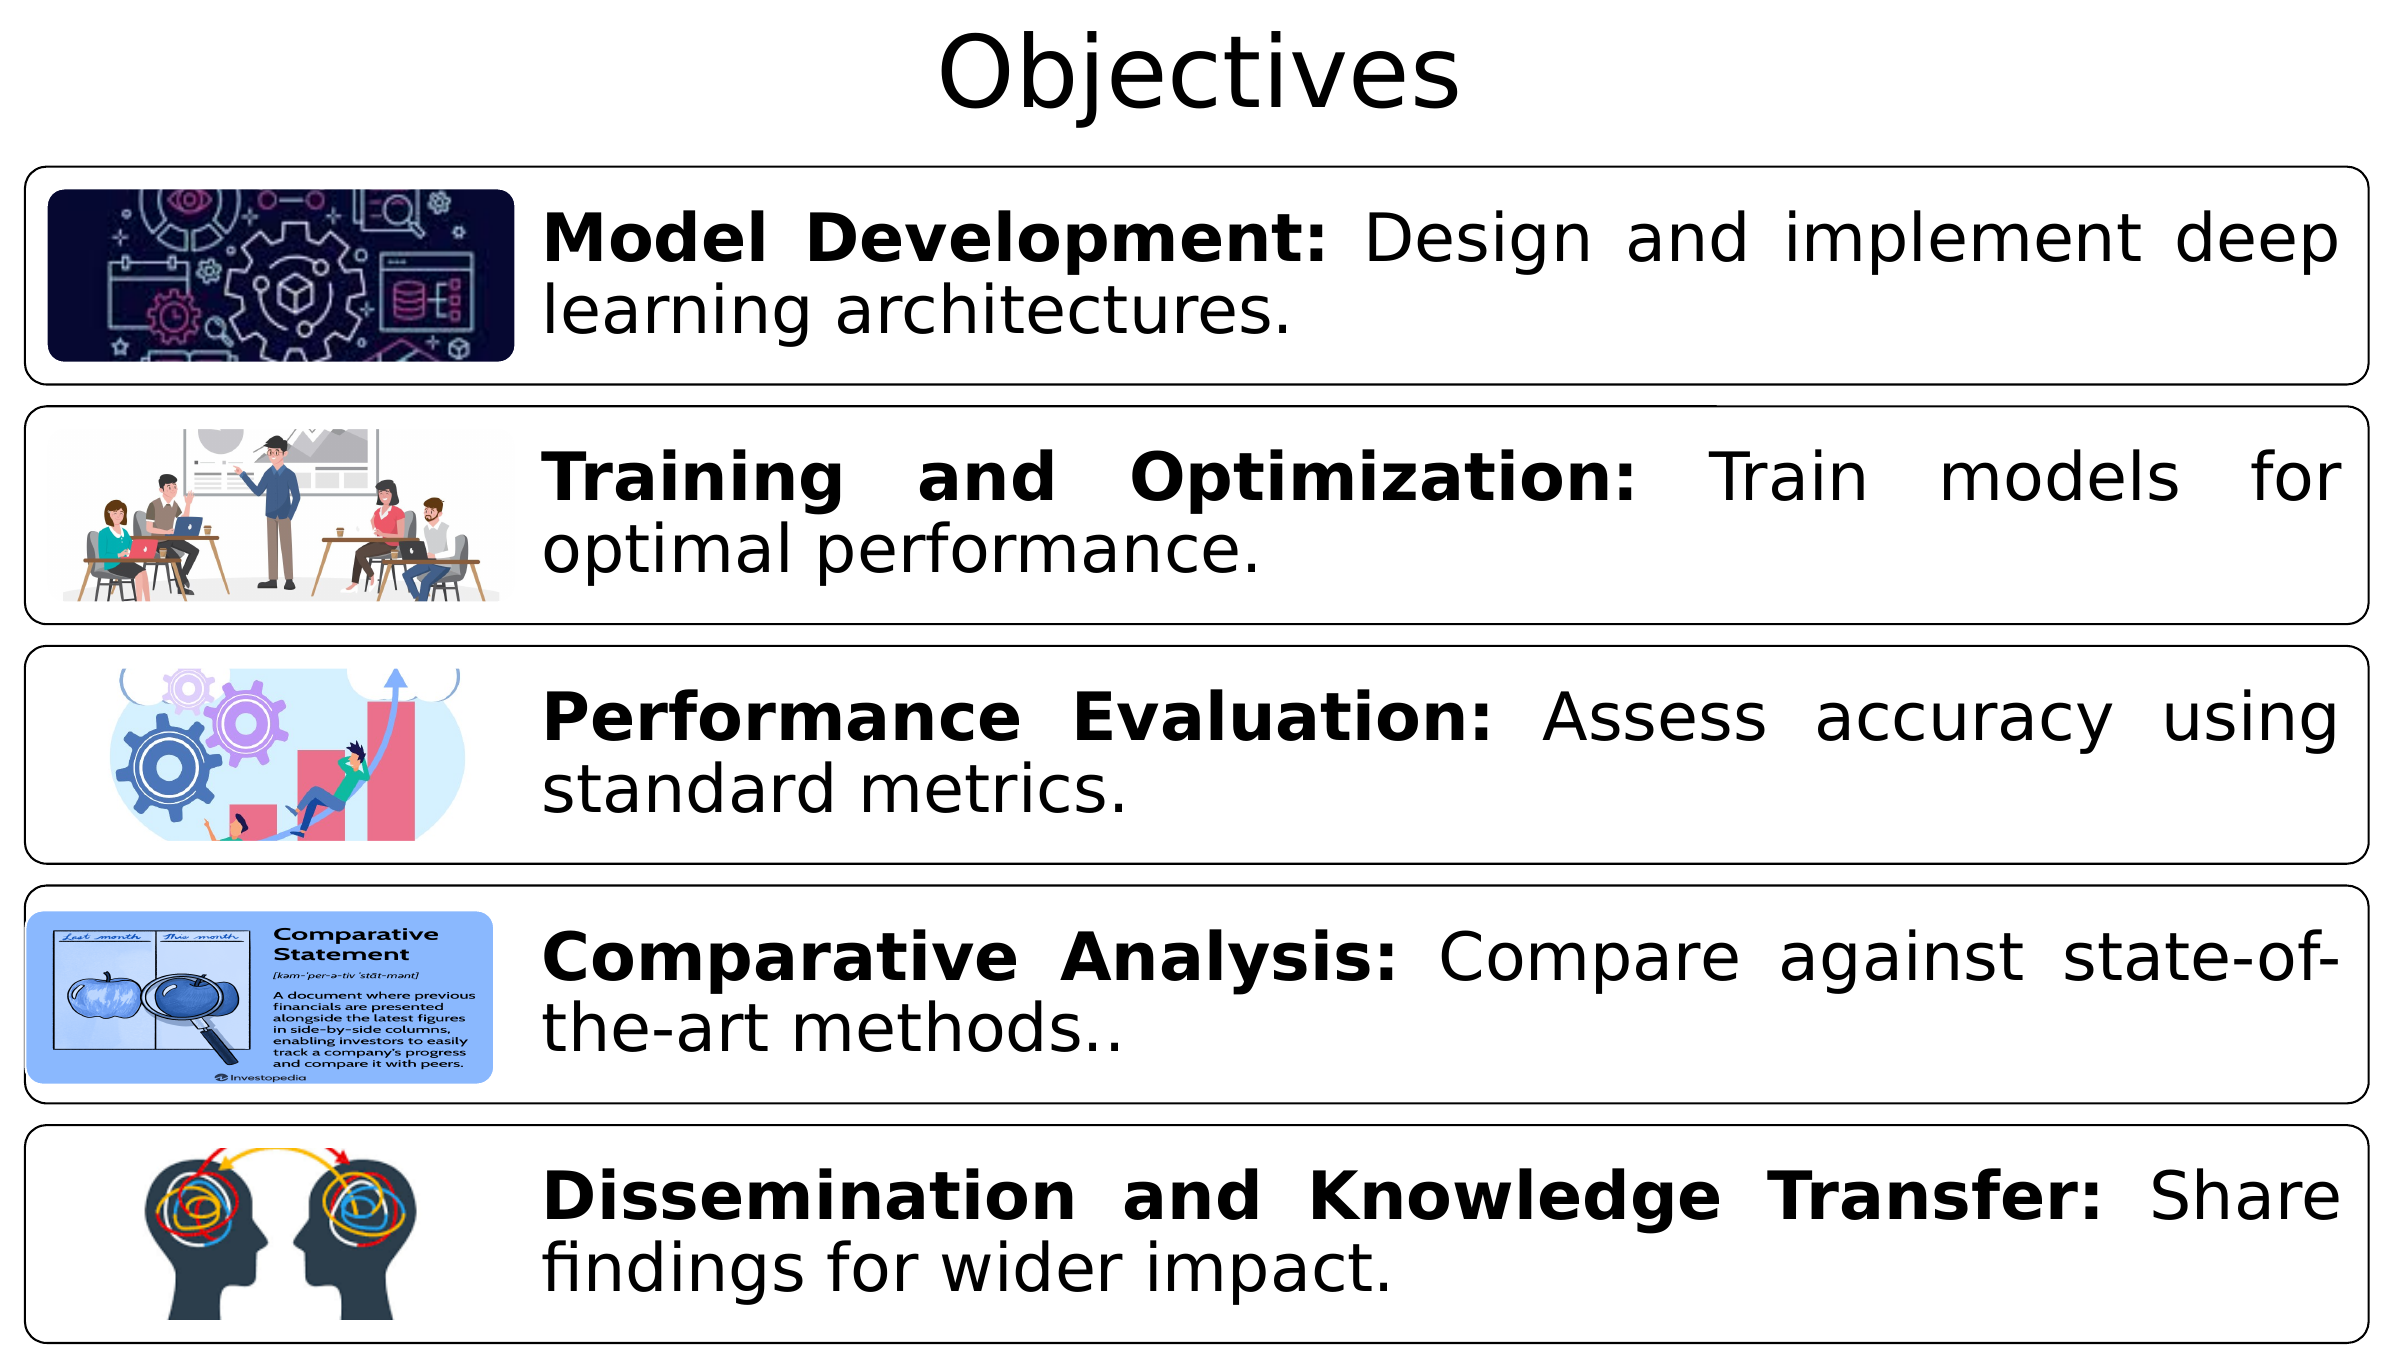

Objectives
Model Development: Design and implement deep learning architectures.
Training and Optimization: Train models for optimal performance.
Performance Evaluation: Assess accuracy using standard metrics.
Comparative Analysis: Compare against state-of-the-art methods..
Dissemination and Knowledge Transfer: Share findings for wider impact.